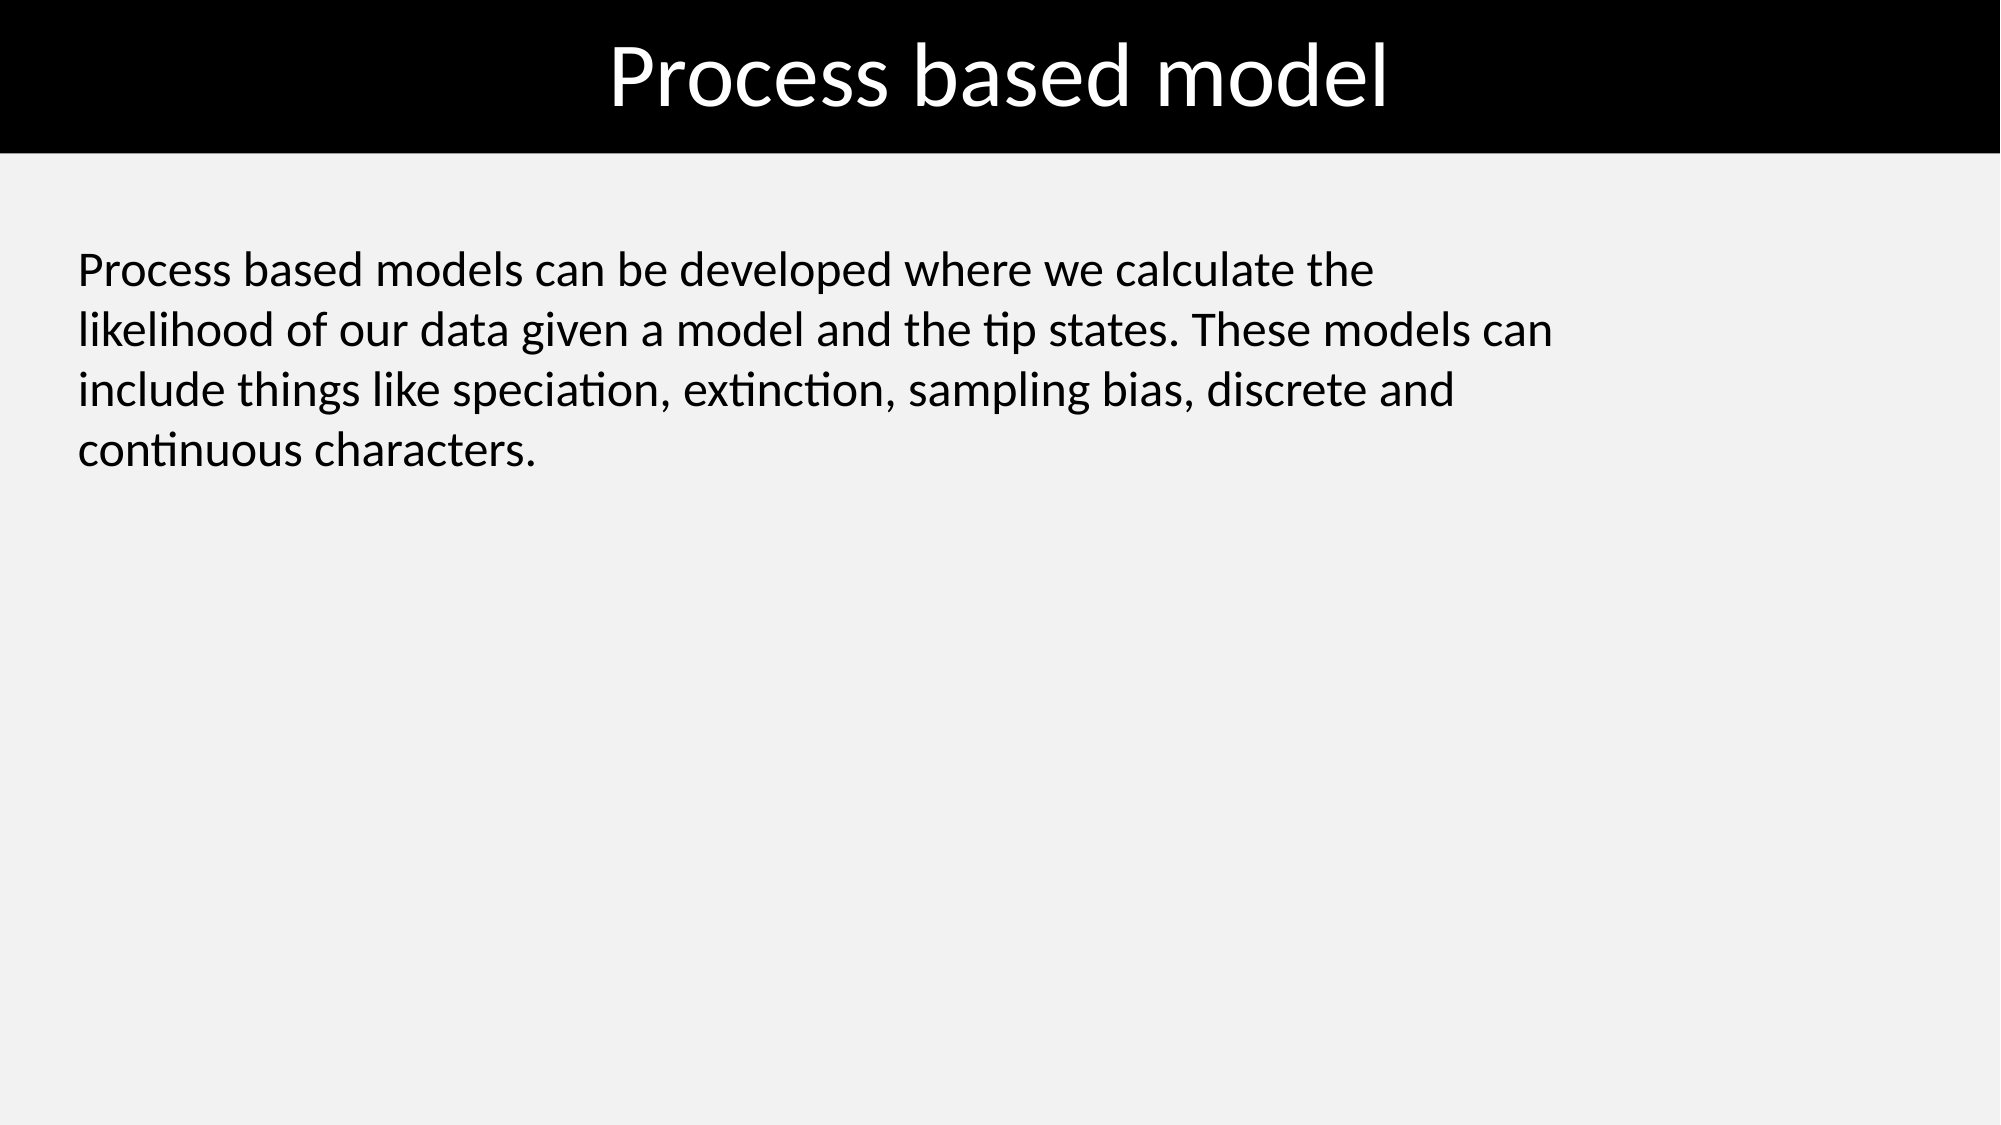

# Process based model
Process based models can be developed where we calculate the likelihood of our data given a model and the tip states. These models can include things like speciation, extinction, sampling bias, discrete and continuous characters.